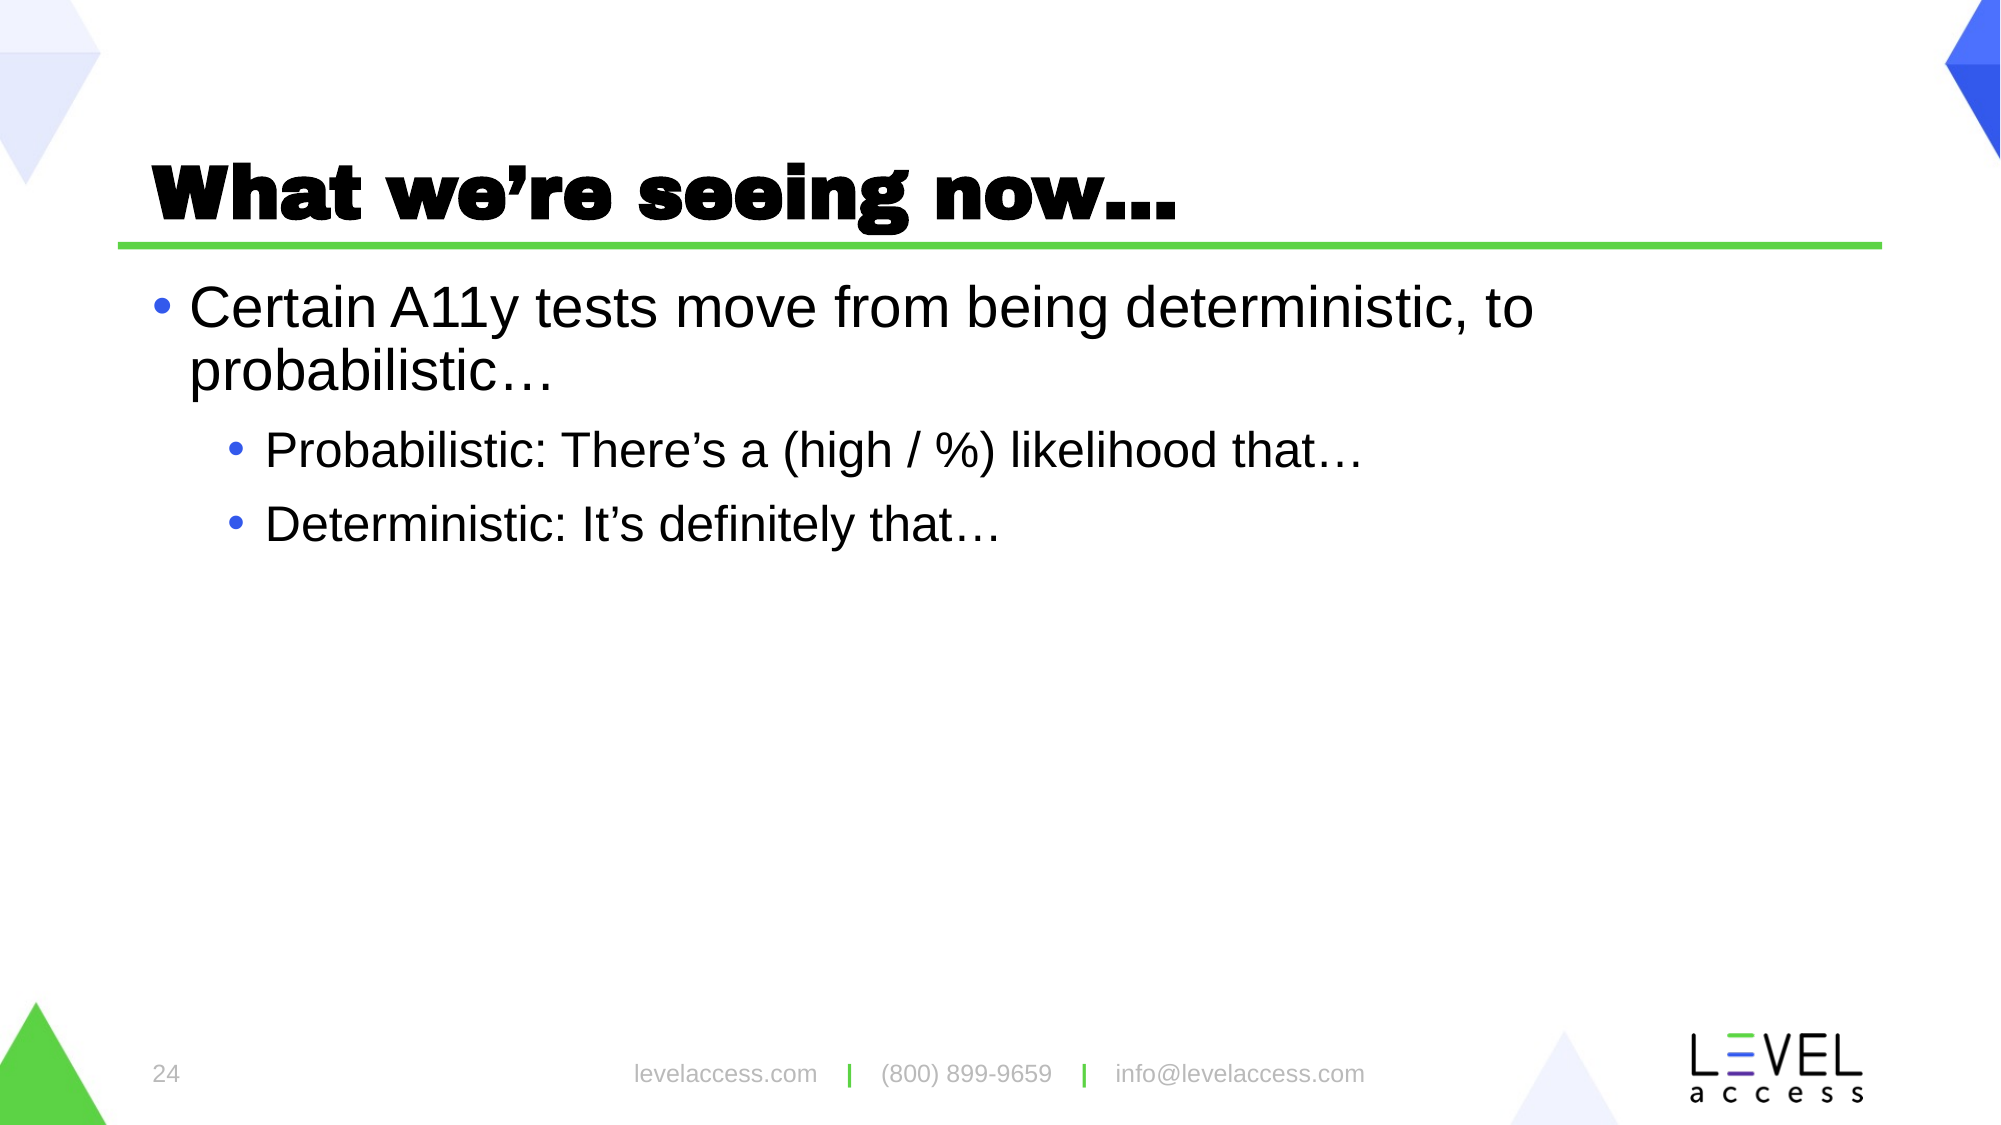

# What we’re seeing now…
Certain A11y tests move from being deterministic, to probabilistic…
Probabilistic: There’s a (high / %) likelihood that…
Deterministic: It’s definitely that…
levelaccess.com    |    (800) 899-9659    |    info@levelaccess.com
24